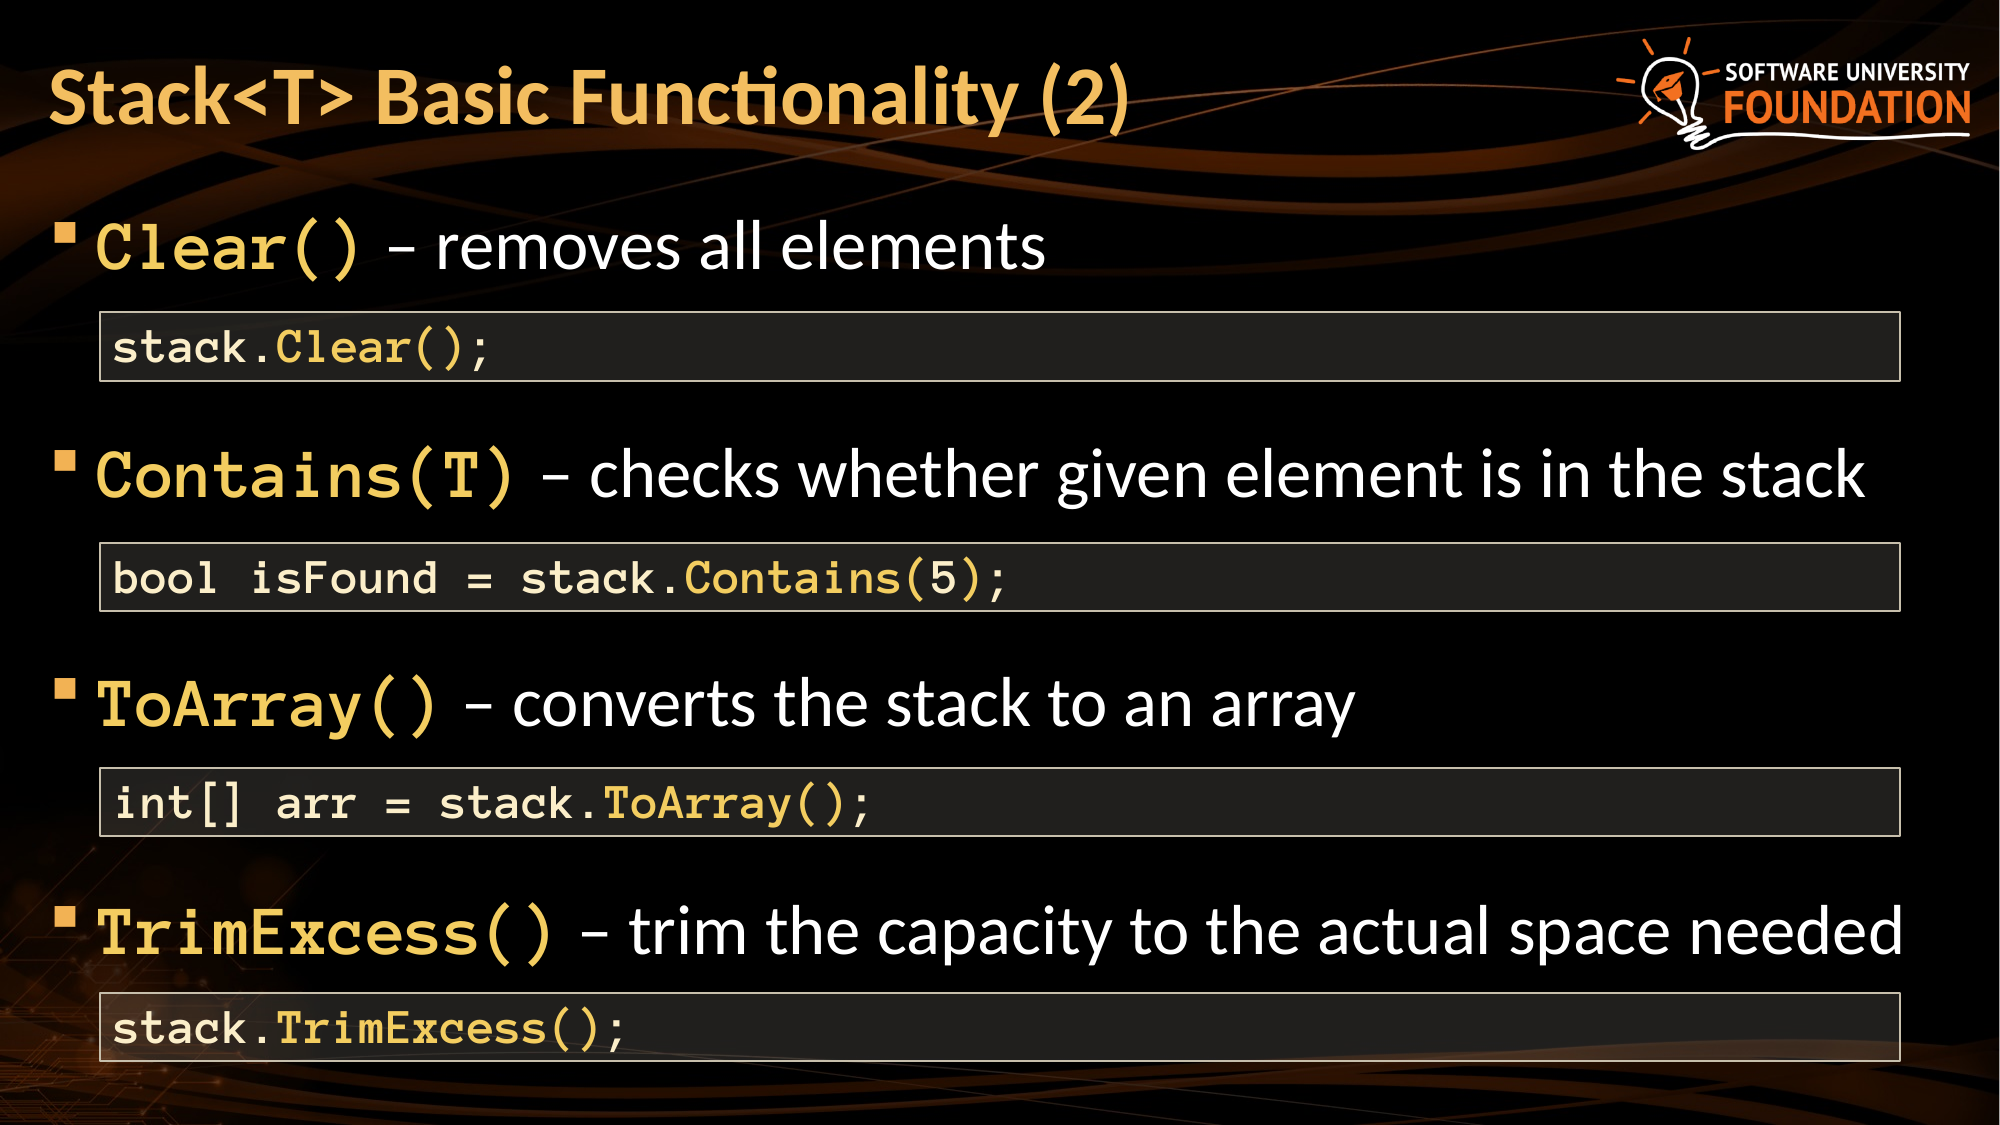

# Stack<T> Basic Functionality (2)
Clear() – removes all elements

Contains(T) – checks whether given element is in the stack

ToArray() – converts the stack to an array

TrimExcess() – trim the capacity to the actual space needed
stack.Clear();
bool isFound = stack.Contains(5);
int[] arr = stack.ToArray();
stack.TrimExcess();